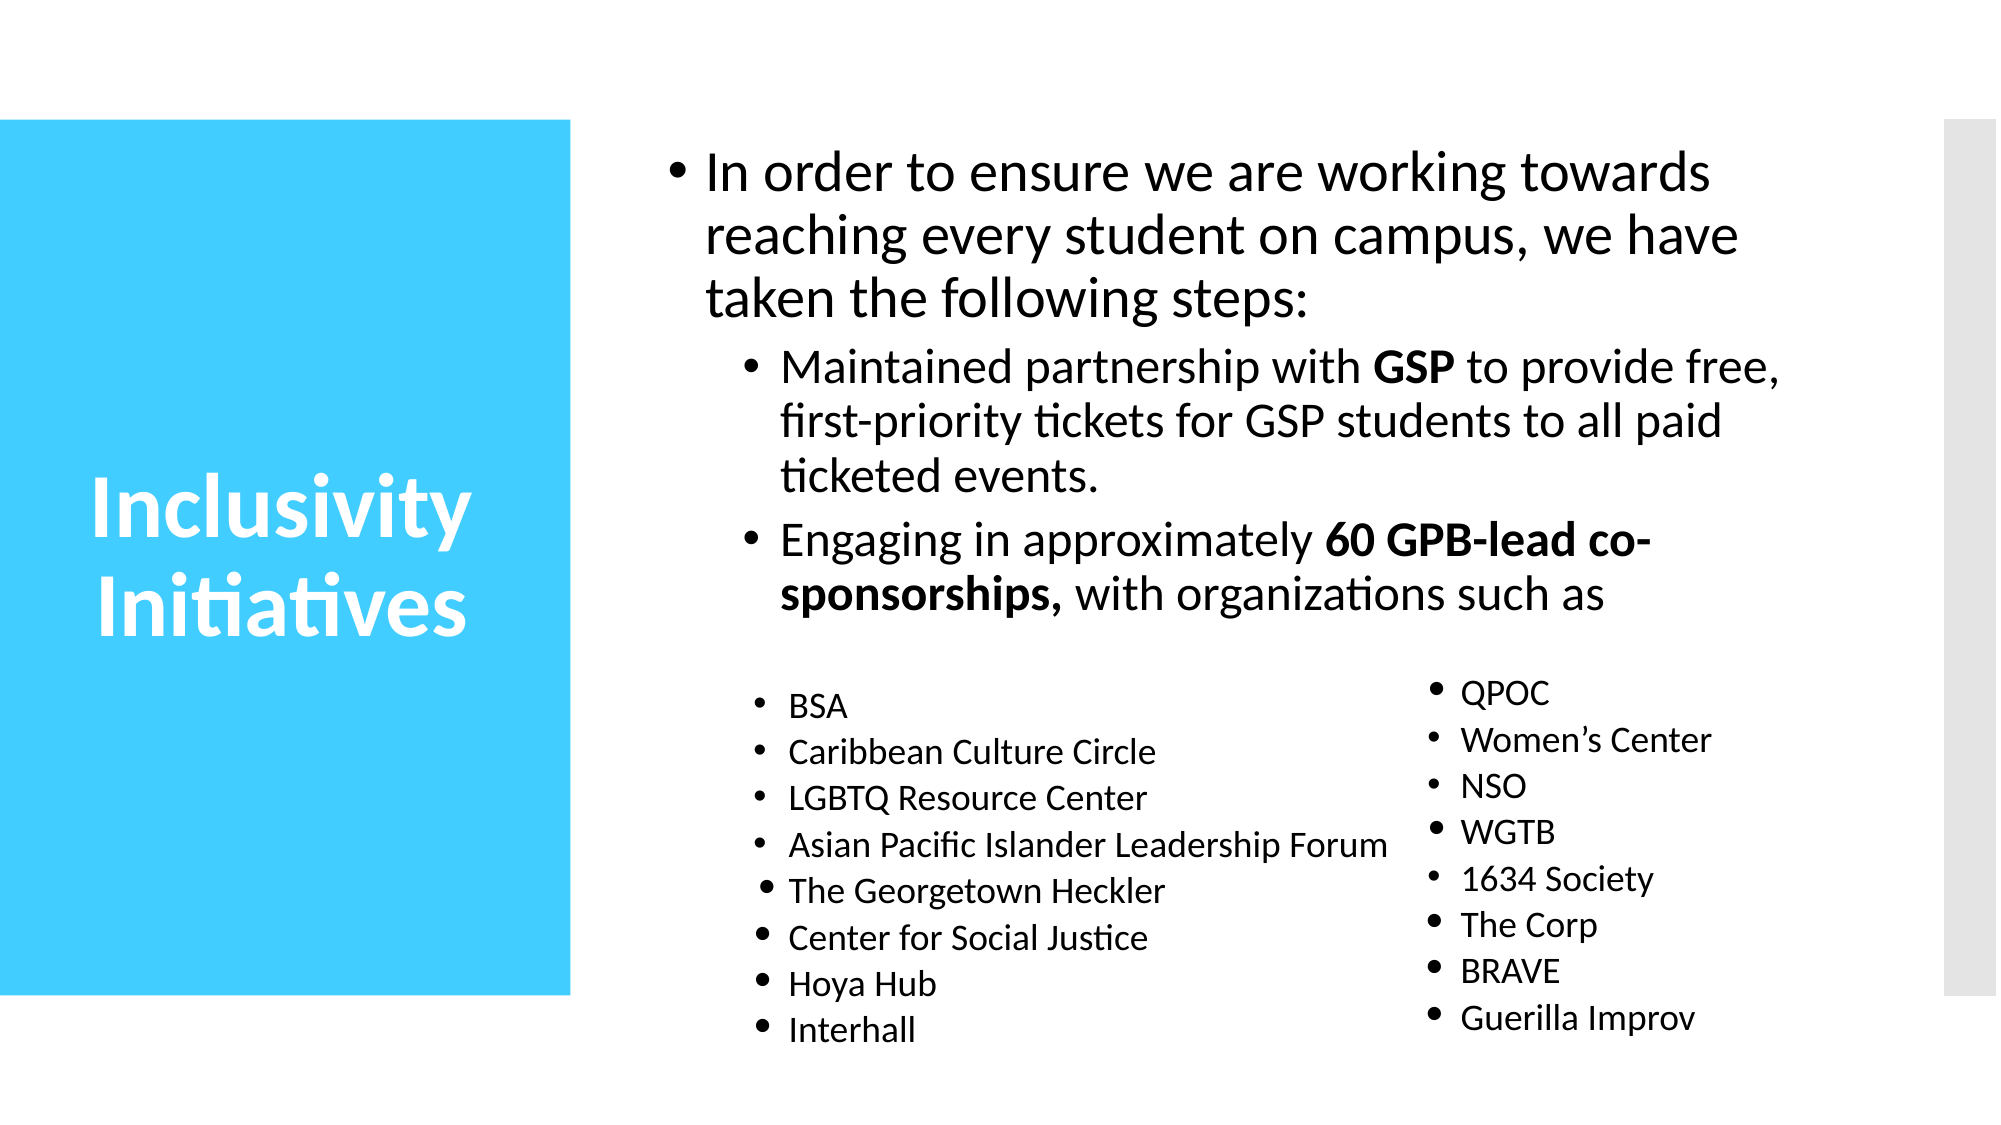

In order to ensure we are working towards reaching every student on campus, we have taken the following steps:
Maintained partnership with GSP to provide free, first-priority tickets for GSP students to all paid ticketed events.
Engaging in approximately 60 GPB-lead co-sponsorships, with organizations such as
# Inclusivity Initiatives
QPOC
Women’s Center
NSO
WGTB
1634 Society
The Corp
BRAVE
Guerilla Improv
BSA
Caribbean Culture Circle
LGBTQ Resource Center
Asian Pacific Islander Leadership Forum
The Georgetown Heckler
Center for Social Justice
Hoya Hub
Interhall